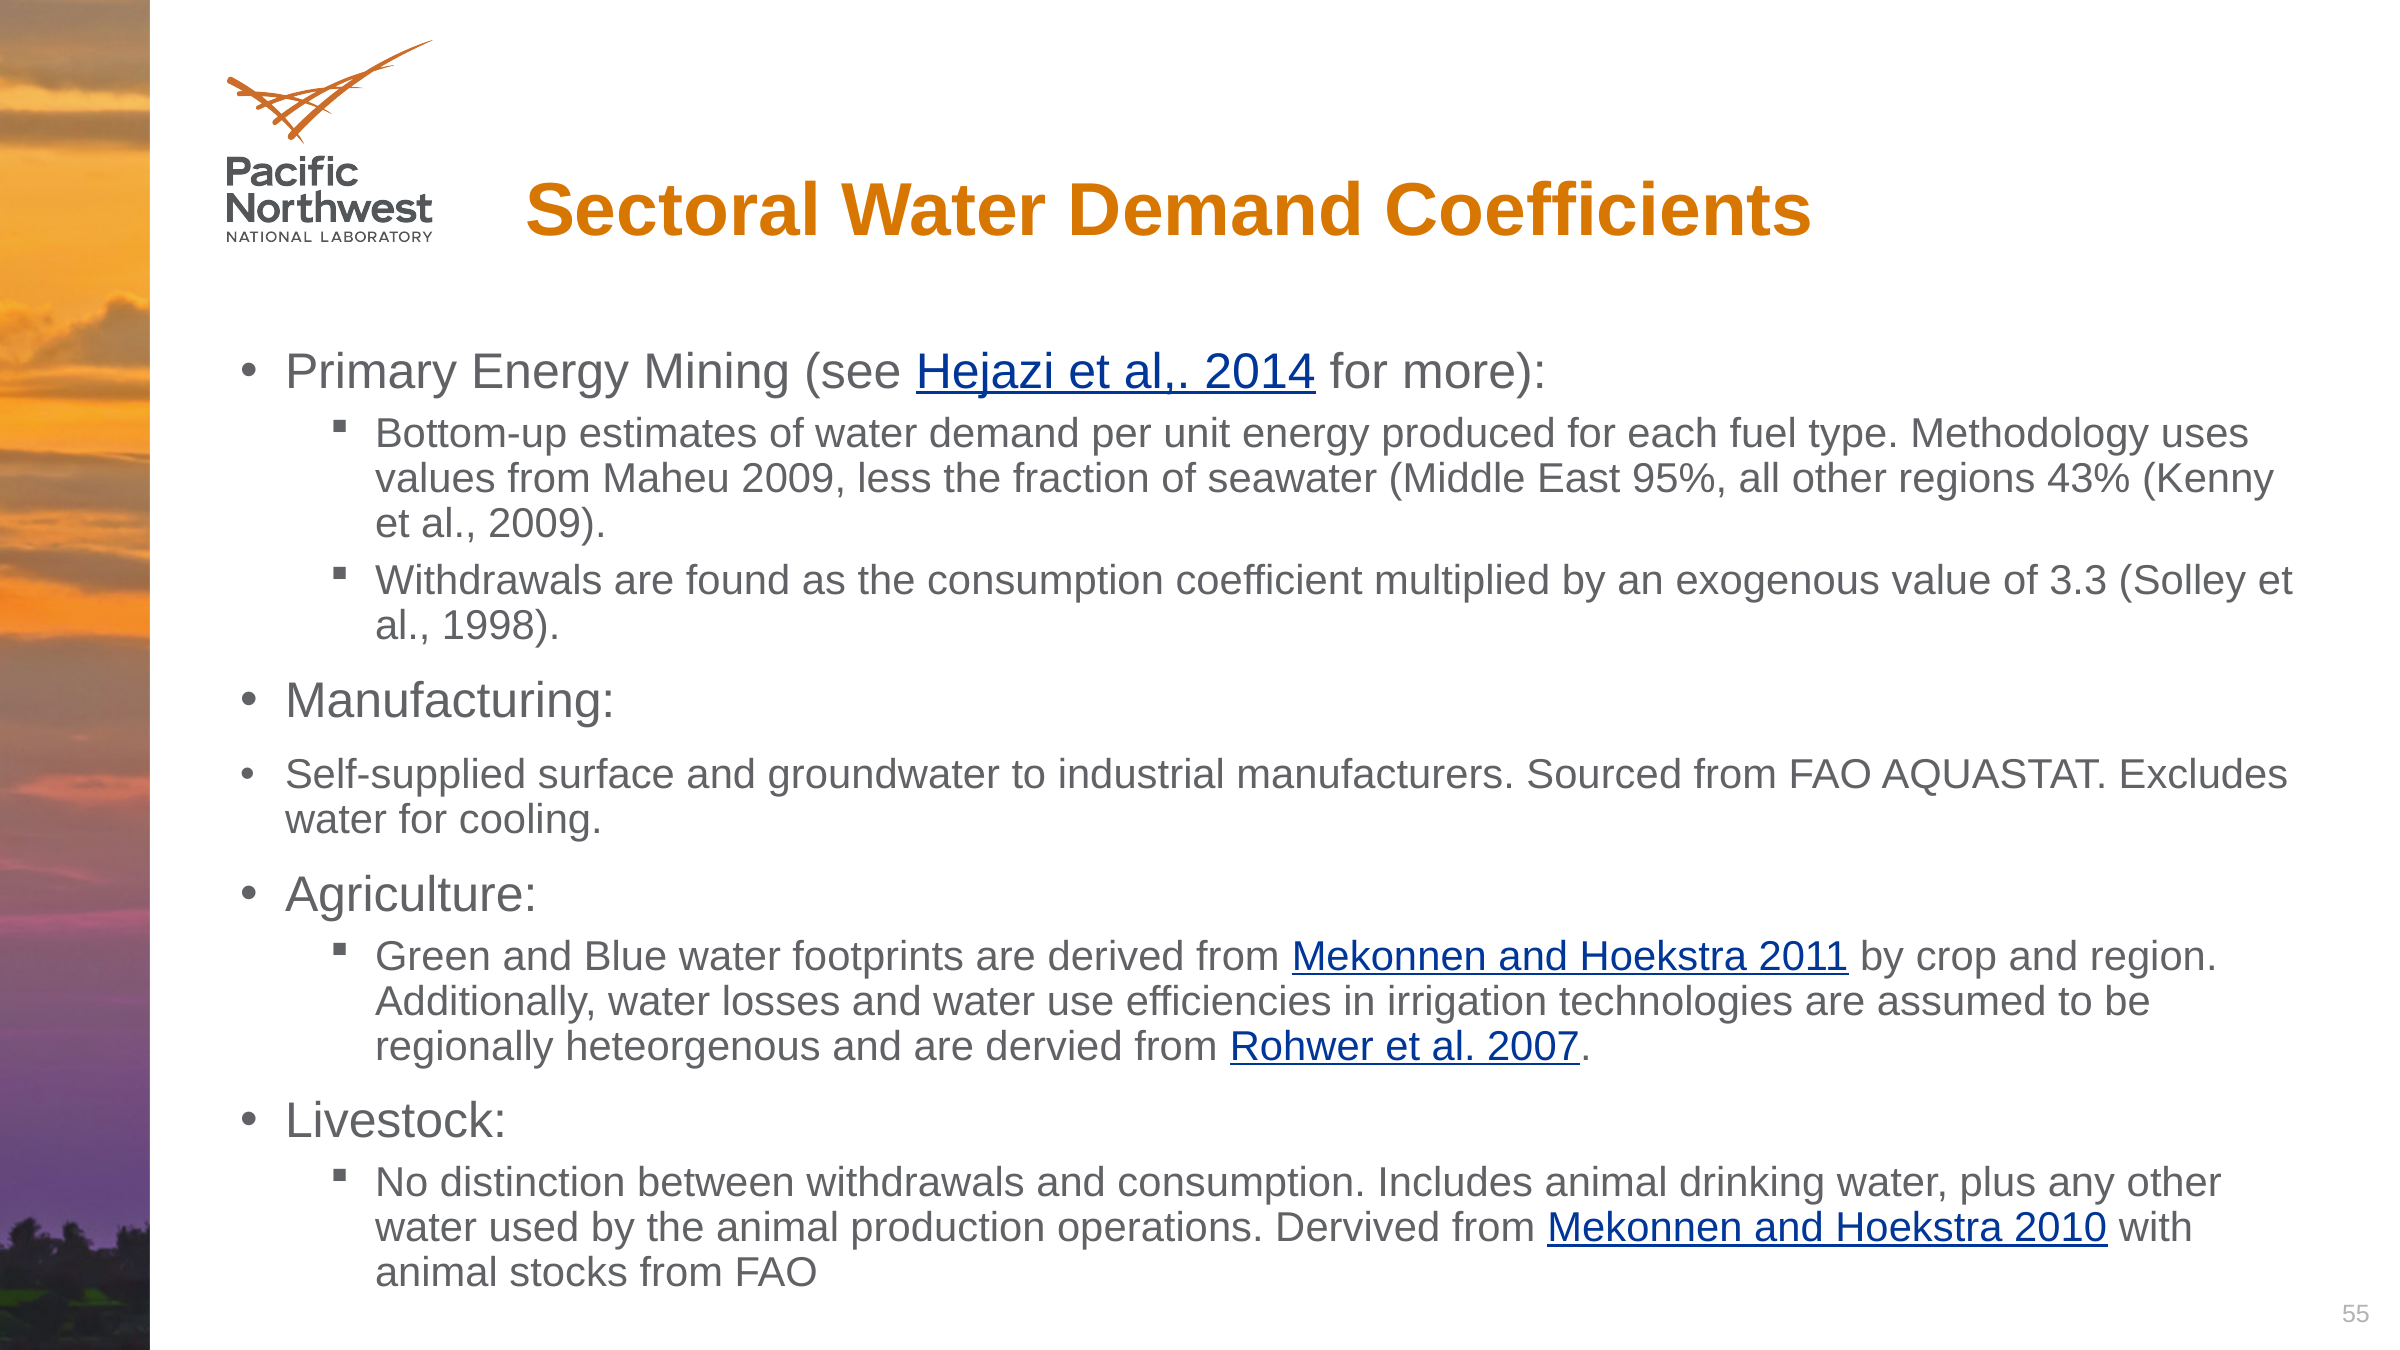

# Sectoral Water Demand Coefficients
Primary Energy Mining (see Hejazi et al,. 2014 for more):
Bottom-up estimates of water demand per unit energy produced for each fuel type. Methodology uses values from Maheu 2009, less the fraction of seawater (Middle East 95%, all other regions 43% (Kenny et al., 2009).
Withdrawals are found as the consumption coefficient multiplied by an exogenous value of 3.3 (Solley et al., 1998).
Manufacturing:
Self-supplied surface and groundwater to industrial manufacturers. Sourced from FAO AQUASTAT. Excludes water for cooling.
Agriculture:
Green and Blue water footprints are derived from Mekonnen and Hoekstra 2011 by crop and region. Additionally, water losses and water use efficiencies in irrigation technologies are assumed to be regionally heteorgenous and are dervied from Rohwer et al. 2007.
Livestock:
No distinction between withdrawals and consumption. Includes animal drinking water, plus any other water used by the animal production operations. Dervived from Mekonnen and Hoekstra 2010 with animal stocks from FAO
55